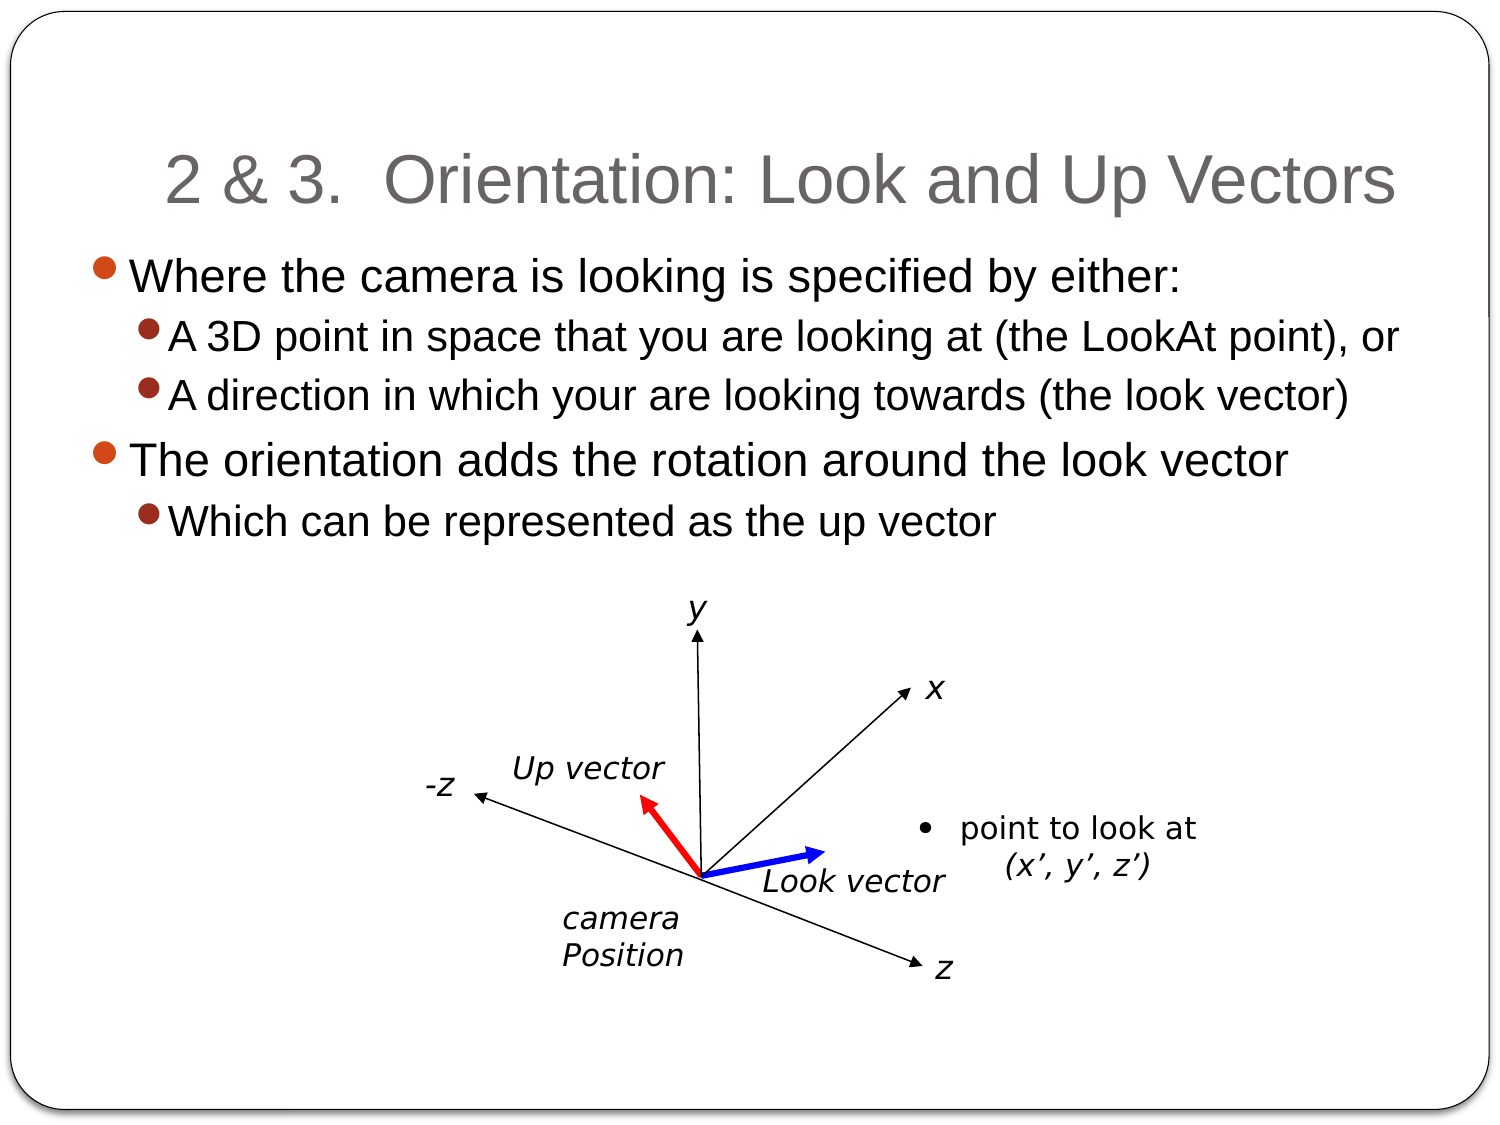

# 2 & 3.  Orientation: Look and Up Vectors
Where the camera is looking is specified by either:
A 3D point in space that you are looking at (the LookAt point), or
A direction in which your are looking towards (the look vector)
The orientation adds the rotation around the look vector
Which can be represented as the up vector
y

x

-z

z
Up vector

point to look at (x’, y’, z’)

Look vector
camera Position